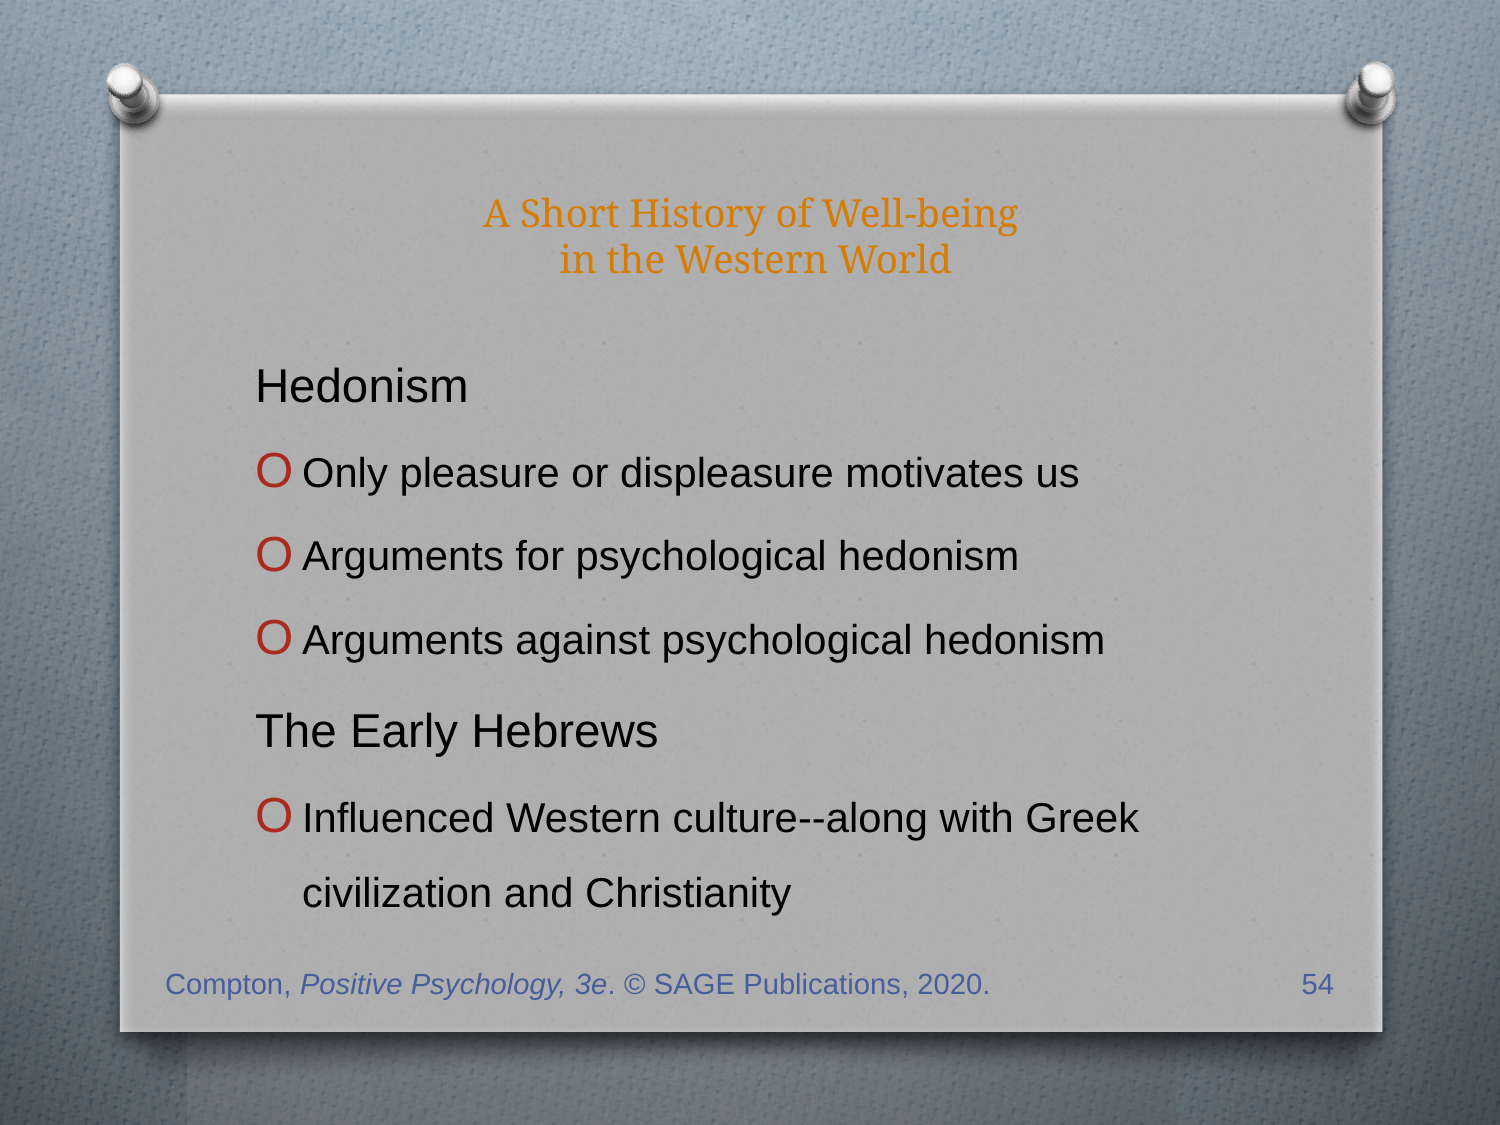

# A Short History of Well-being in the Western World
Hedonism
Only pleasure or displeasure motivates us
Arguments for psychological hedonism
Arguments against psychological hedonism
The Early Hebrews
Influenced Western culture--along with Greek civilization and Christianity
Compton, Positive Psychology, 3e. © SAGE Publications, 2020.
54